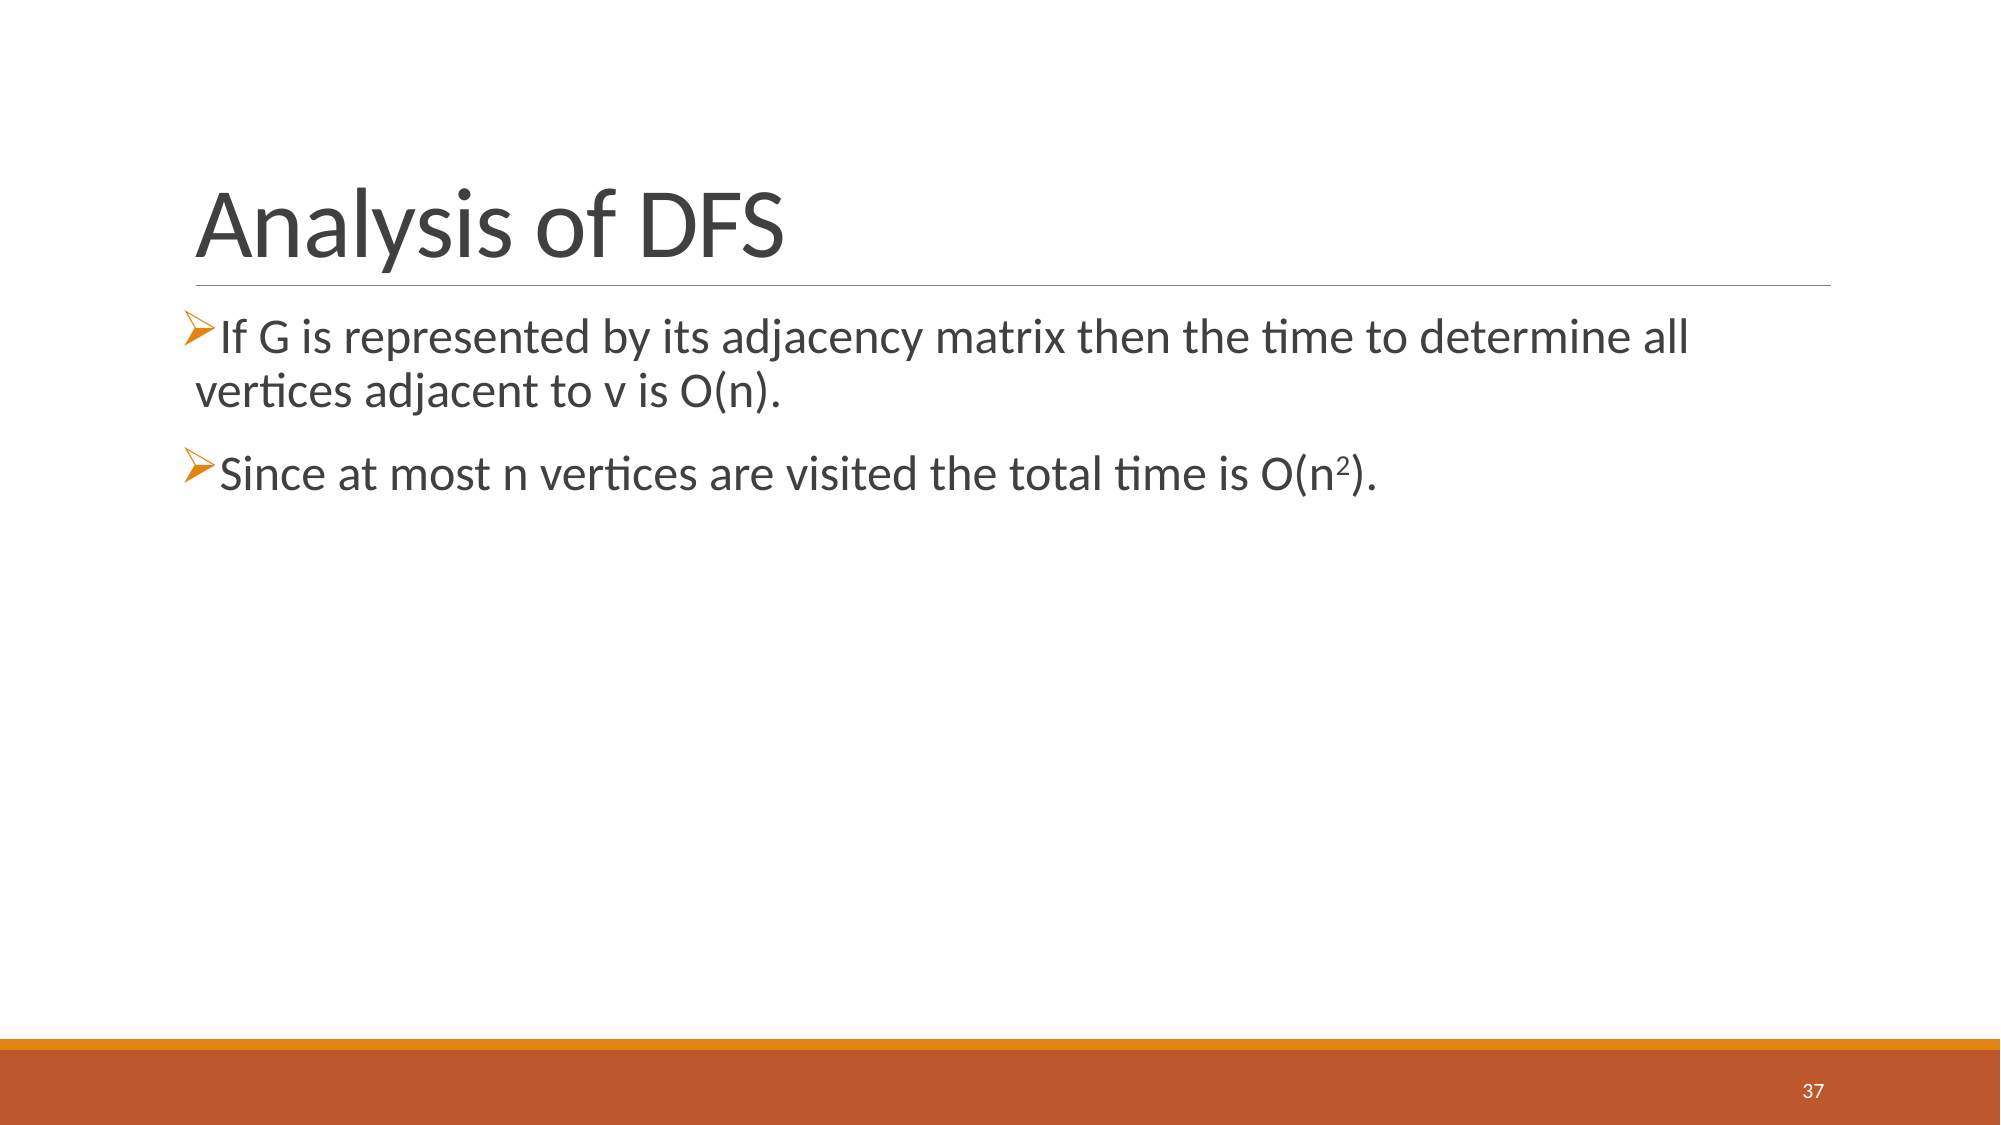

# Analysis of DFS
If G is represented by its adjacency matrix then the time to determine all vertices adjacent to v is O(n).
Since at most n vertices are visited the total time is O(n2).
37